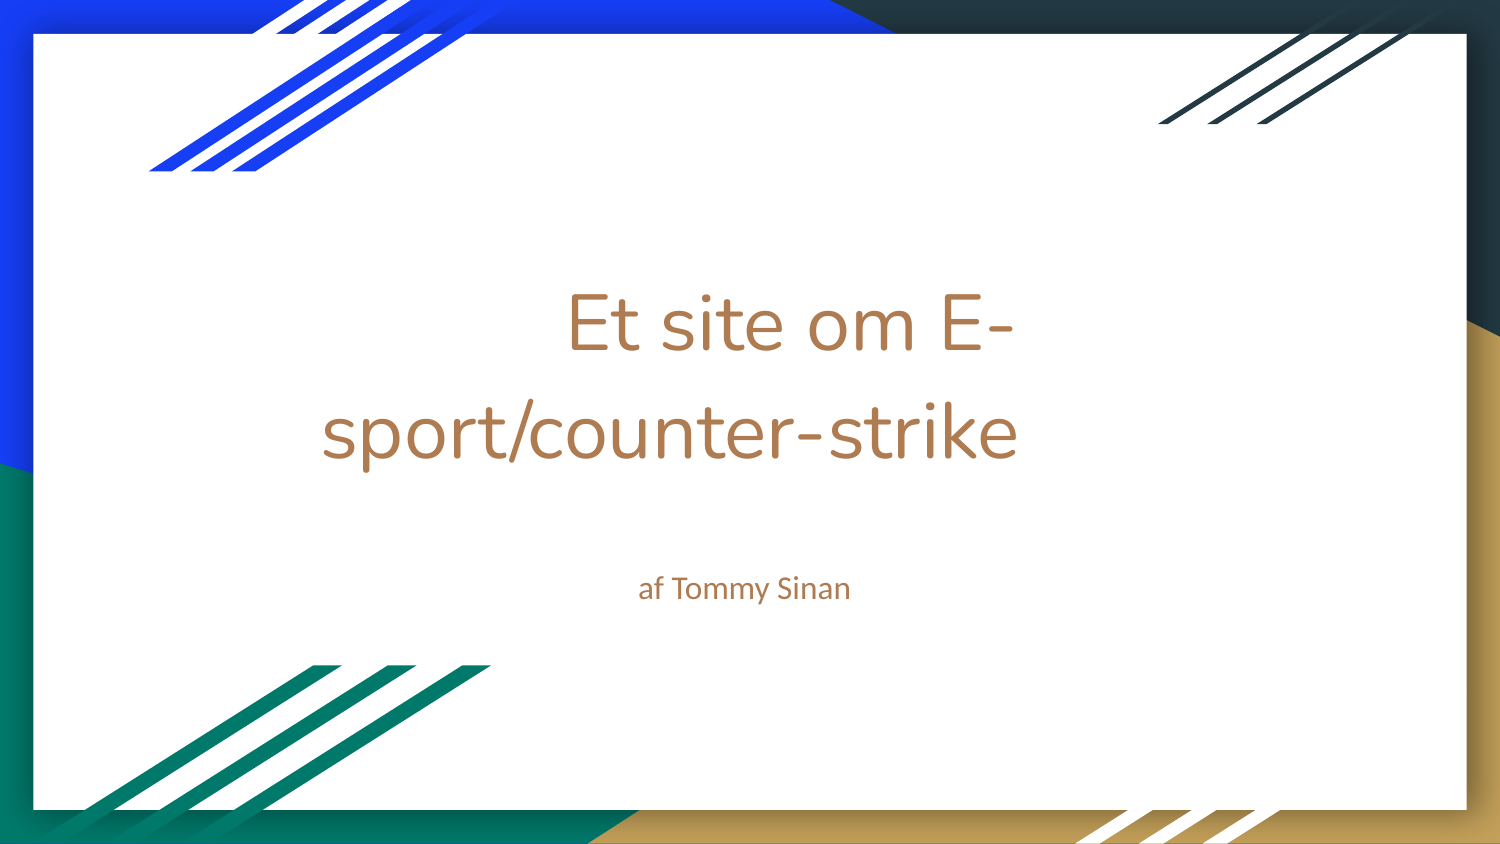

# Et site om E-sport/counter-strike
af Tommy Sinan